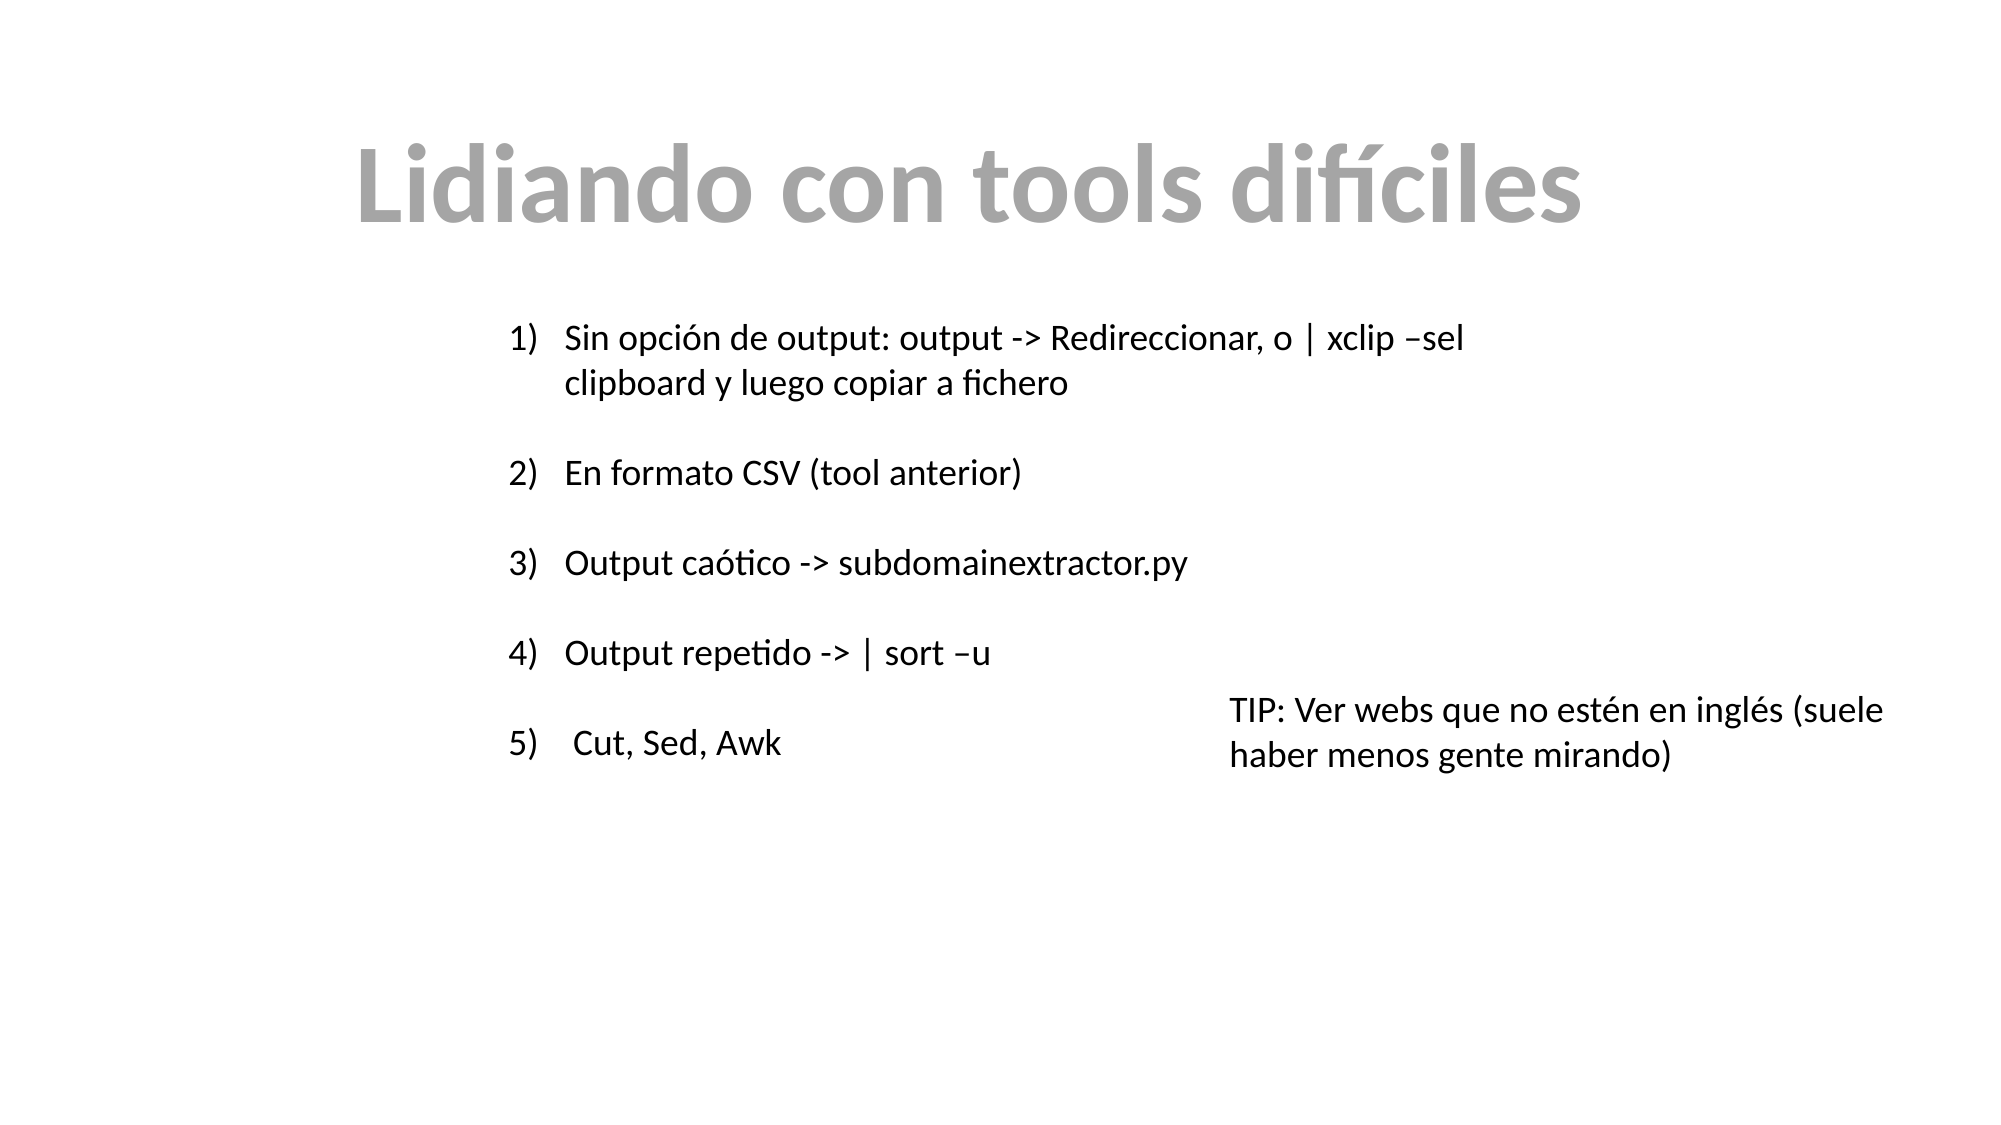

Lidiando con tools difíciles
Sin opción de output: output -> Redireccionar, o | xclip –sel clipboard y luego copiar a fichero

En formato CSV (tool anterior)

Output caótico -> subdomainextractor.py

Output repetido -> | sort –u

 Cut, Sed, Awk
TIP: Ver webs que no estén en inglés (suele haber menos gente mirando)